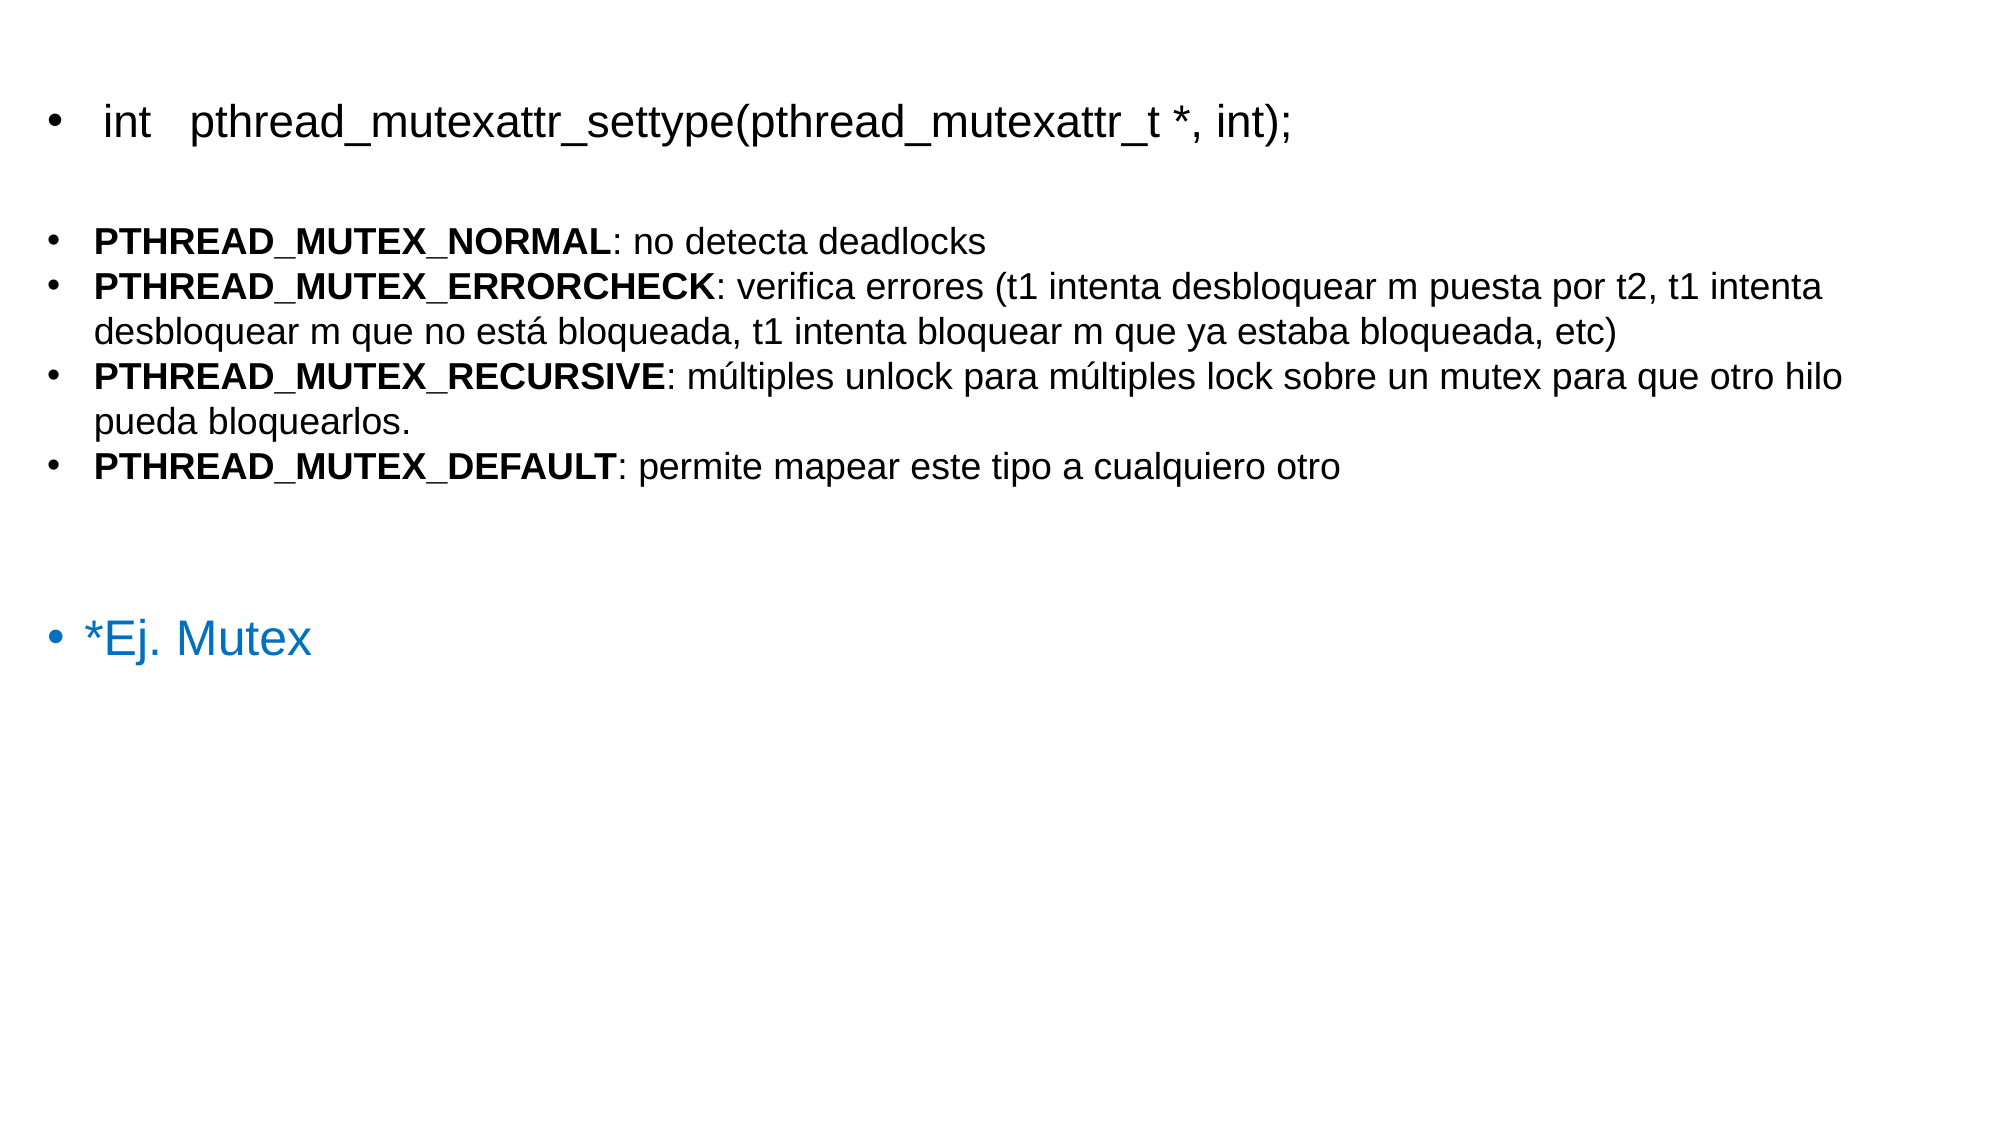

int   pthread_mutexattr_settype(pthread_mutexattr_t *, int);

PTHREAD_MUTEX_NORMAL: no detecta deadlocks
PTHREAD_MUTEX_ERRORCHECK: verifica errores (t1 intenta desbloquear m puesta por t2, t1 intenta desbloquear m que no está bloqueada, t1 intenta bloquear m que ya estaba bloqueada, etc)
PTHREAD_MUTEX_RECURSIVE: múltiples unlock para múltiples lock sobre un mutex para que otro hilo pueda bloquearlos.
PTHREAD_MUTEX_DEFAULT: permite mapear este tipo a cualquiero otro

*Ej. Mutex